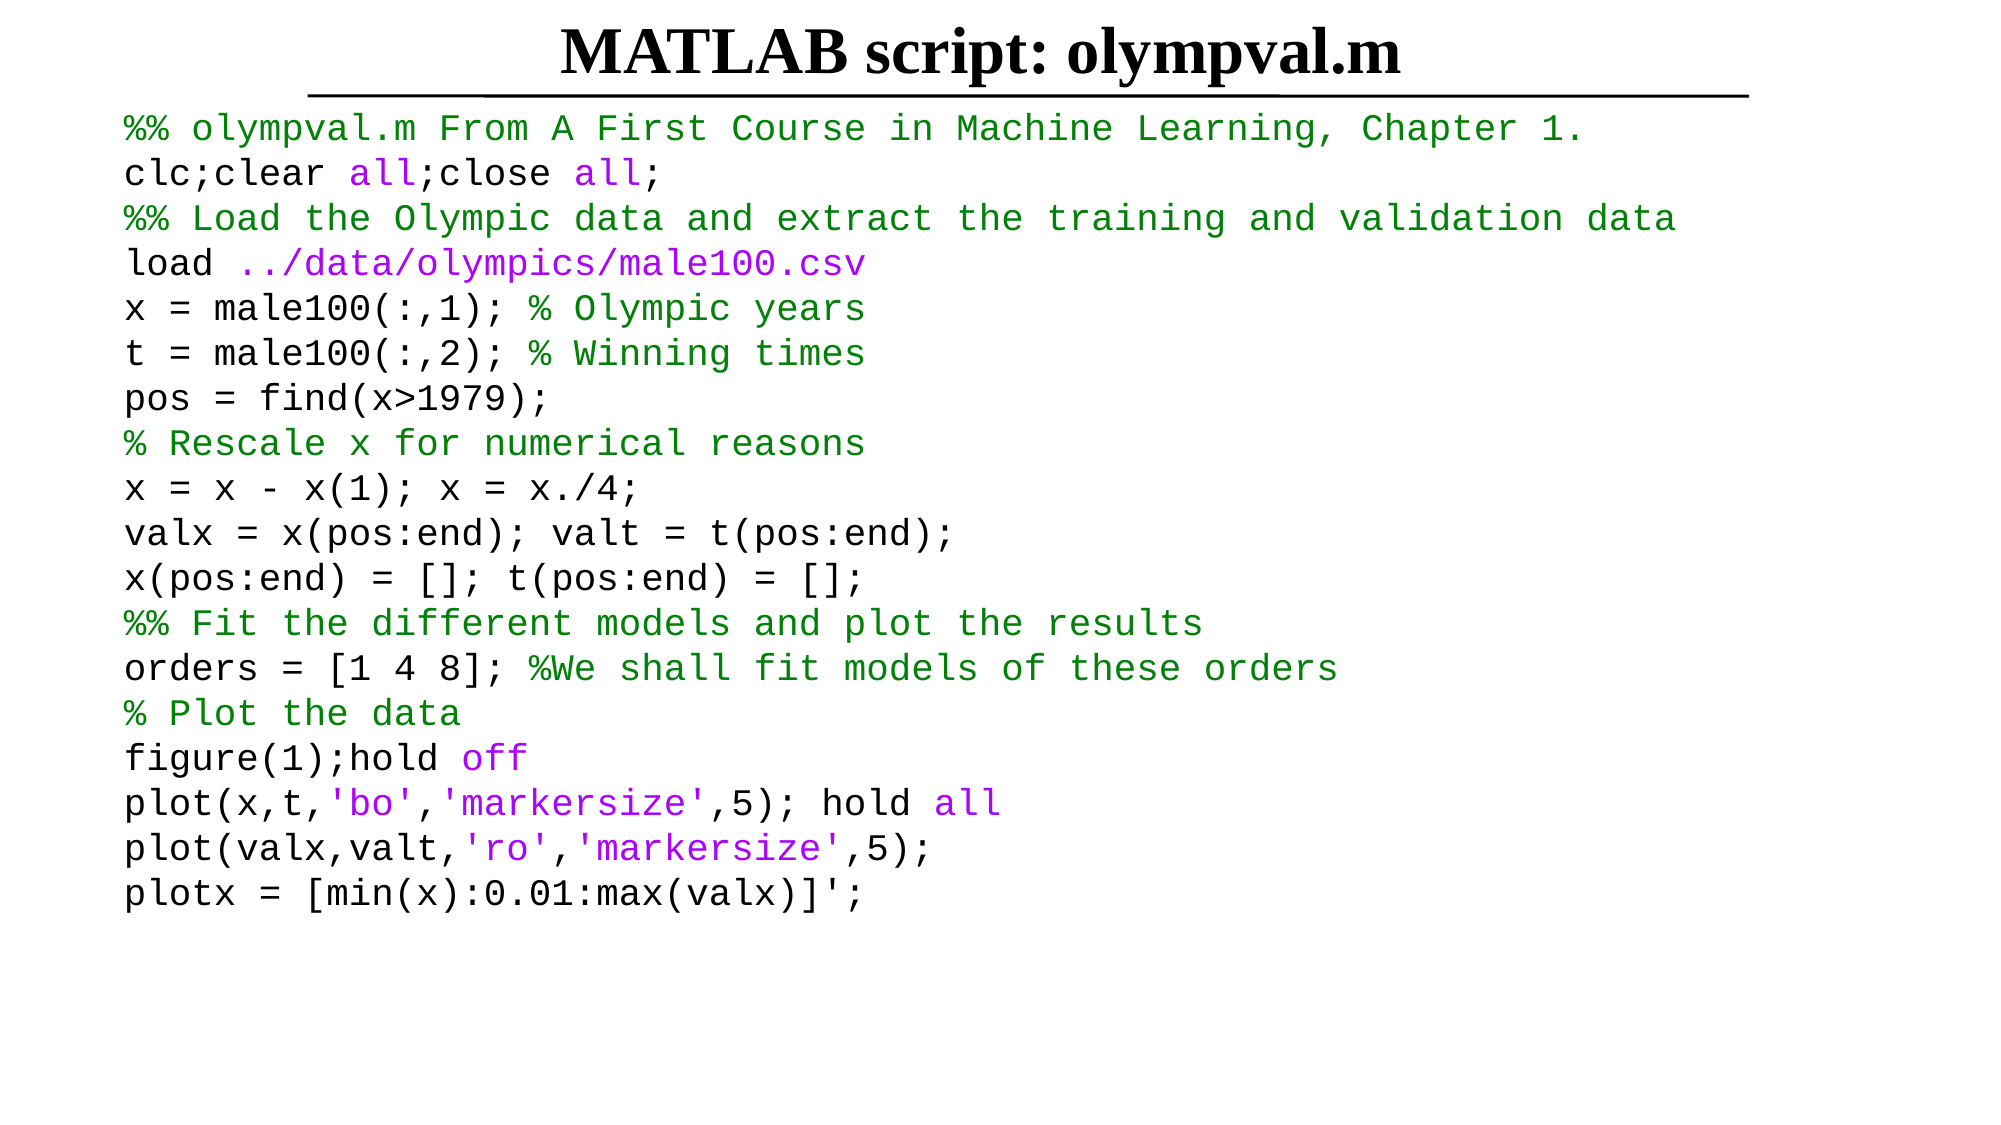

MATLAB script: olympval.m
%% olympval.m From A First Course in Machine Learning, Chapter 1.
clc;clear all;close all;
%% Load the Olympic data and extract the training and validation data
load ../data/olympics/male100.csv
x = male100(:,1); % Olympic years
t = male100(:,2); % Winning times
pos = find(x>1979);
% Rescale x for numerical reasons
x = x - x(1); x = x./4;
valx = x(pos:end); valt = t(pos:end);
x(pos:end) = []; t(pos:end) = [];
%% Fit the different models and plot the results
orders = [1 4 8]; %We shall fit models of these orders
% Plot the data
figure(1);hold off
plot(x,t,'bo','markersize',5); hold all
plot(valx,valt,'ro','markersize',5);
plotx = [min(x):0.01:max(valx)]';